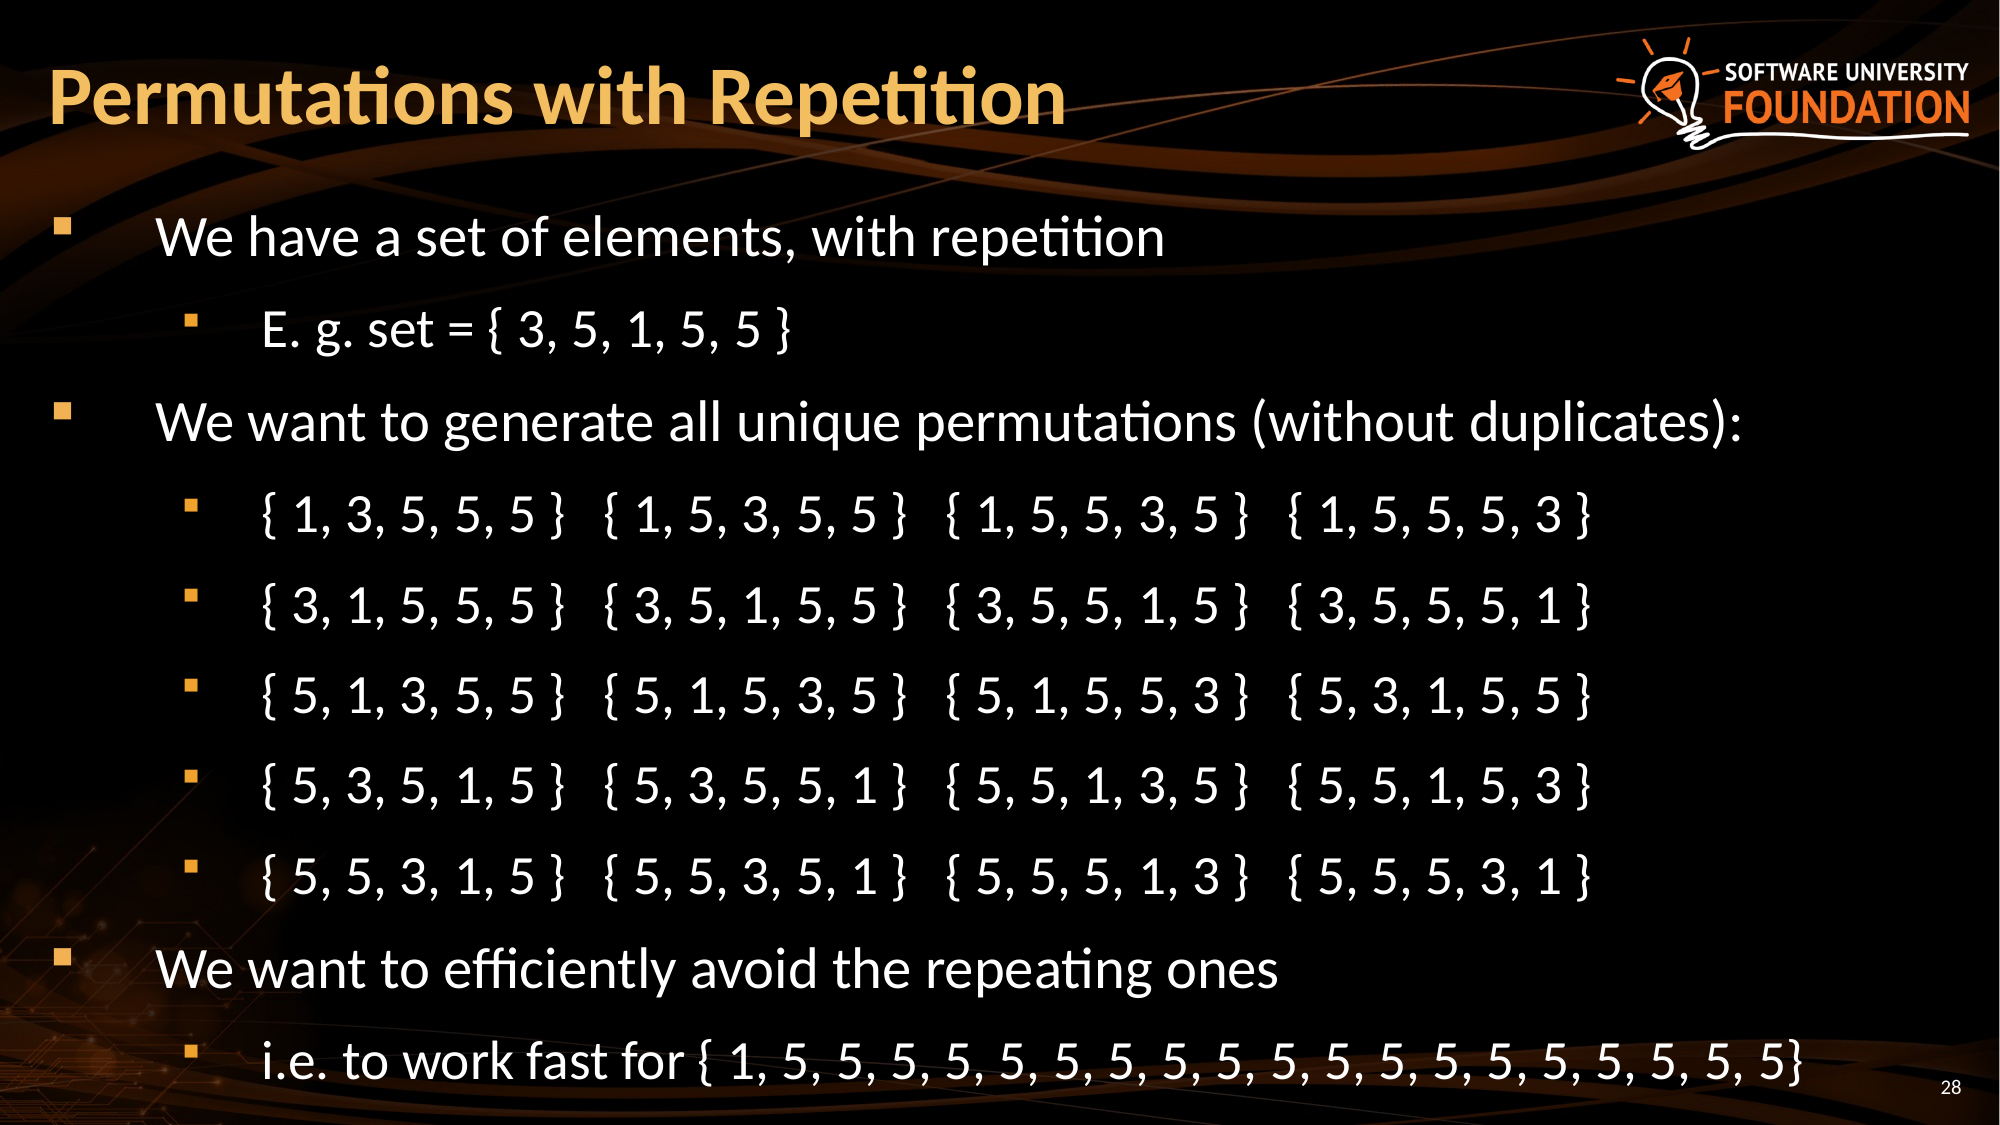

Permutations with Repetition
We have a set of elements, with repetition
E. g. set = { 3, 5, 1, 5, 5 }
We want to generate all unique permutations (without duplicates):
{ 1, 3, 5, 5, 5 }   { 1, 5, 3, 5, 5 }   { 1, 5, 5, 3, 5 }   { 1, 5, 5, 5, 3 }
{ 3, 1, 5, 5, 5 }   { 3, 5, 1, 5, 5 }   { 3, 5, 5, 1, 5 }   { 3, 5, 5, 5, 1 }
{ 5, 1, 3, 5, 5 }   { 5, 1, 5, 3, 5 }   { 5, 1, 5, 5, 3 }   { 5, 3, 1, 5, 5 }
{ 5, 3, 5, 1, 5 }   { 5, 3, 5, 5, 1 }   { 5, 5, 1, 3, 5 }   { 5, 5, 1, 5, 3 }
{ 5, 5, 3, 1, 5 }   { 5, 5, 3, 5, 1 }   { 5, 5, 5, 1, 3 }   { 5, 5, 5, 3, 1 }
We want to efficiently avoid the repeating ones
i.e. to work fast for { 1, 5, 5, 5, 5, 5, 5, 5, 5, 5, 5, 5, 5, 5, 5, 5, 5, 5, 5, 5}

28